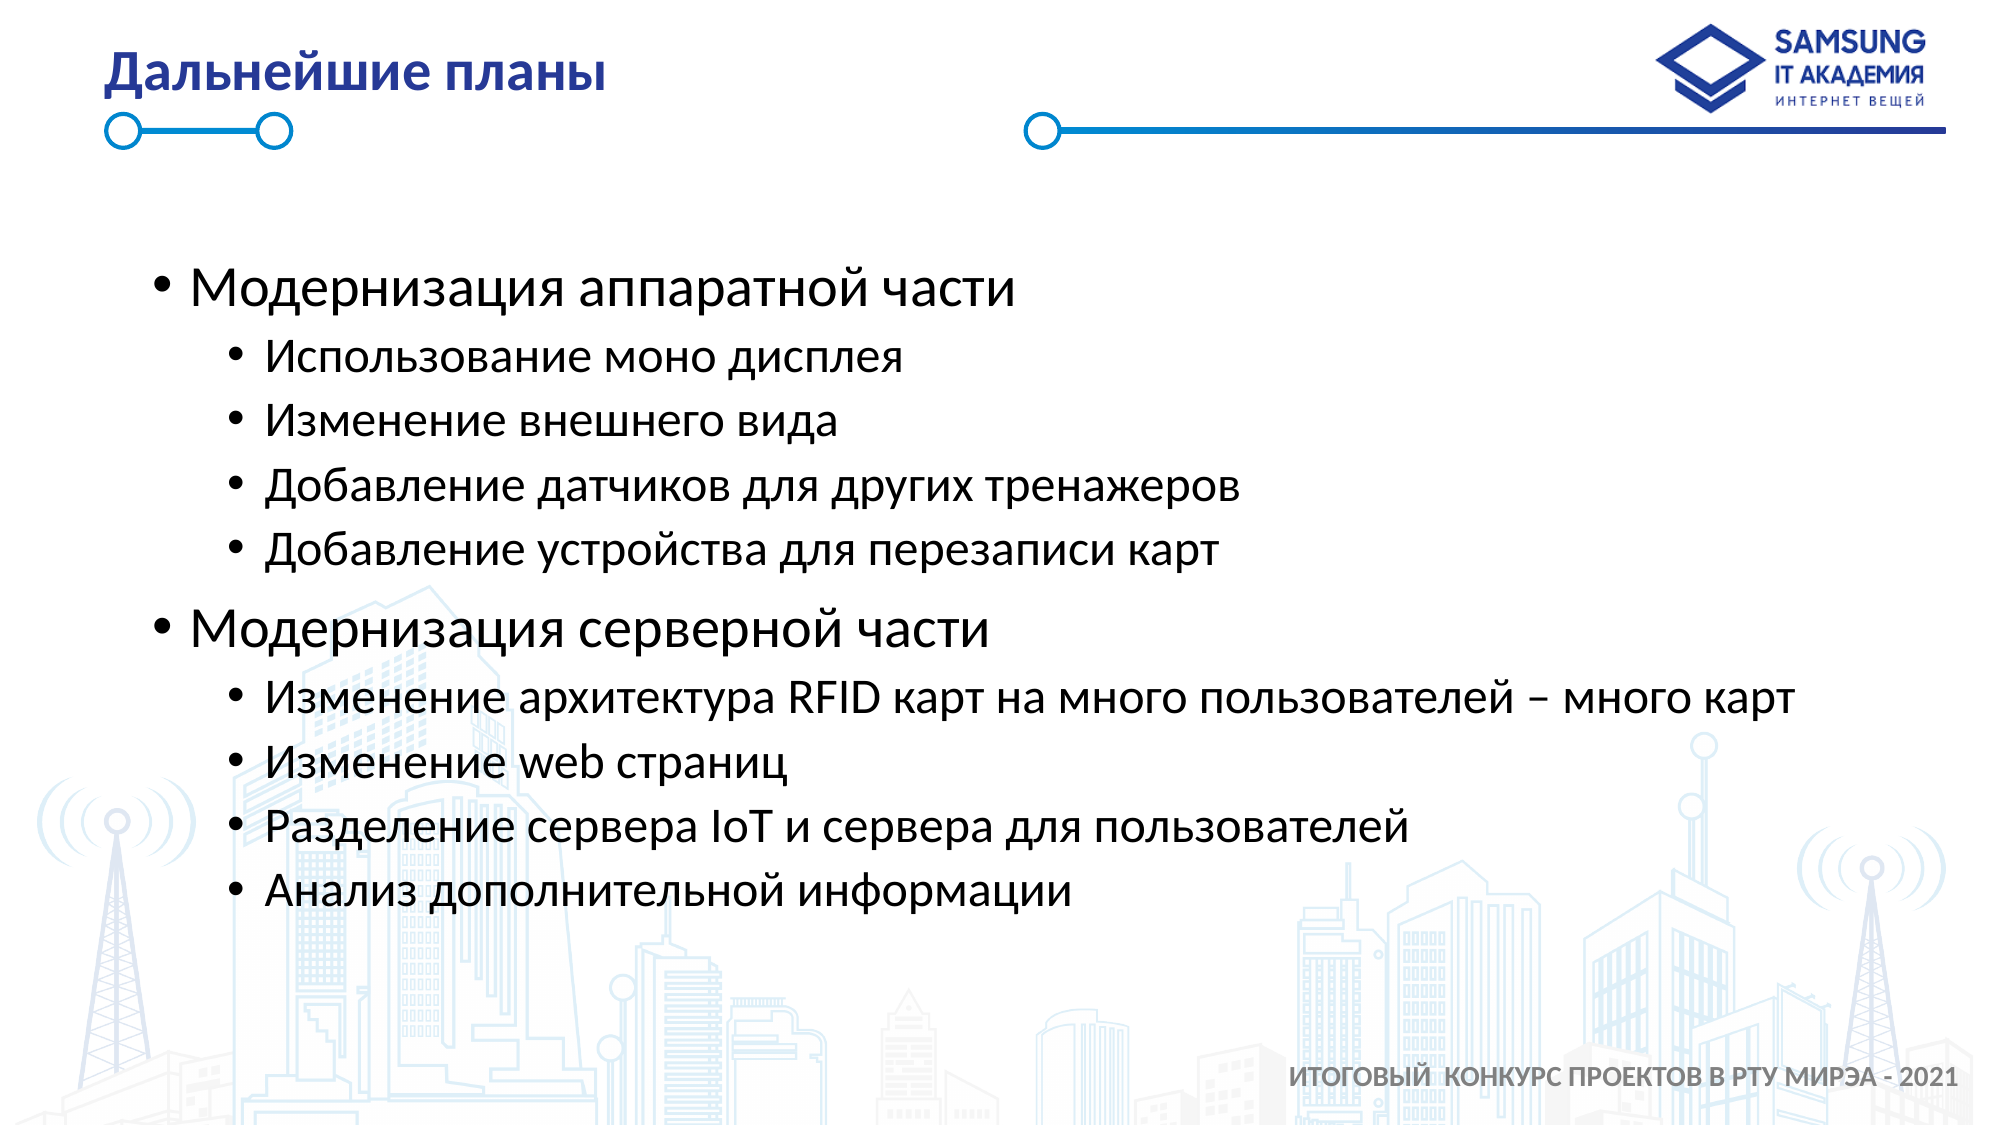

# Дальнейшие планы
Модернизация аппаратной части
Использование моно дисплея
Изменение внешнего вида
Добавление датчиков для других тренажеров
Добавление устройства для перезаписи карт
Модернизация серверной части
Изменение архитектура RFID карт на много пользователей – много карт
Изменение web страниц
Разделение сервера IoT и сервера для пользователей
Анализ дополнительной информации

9